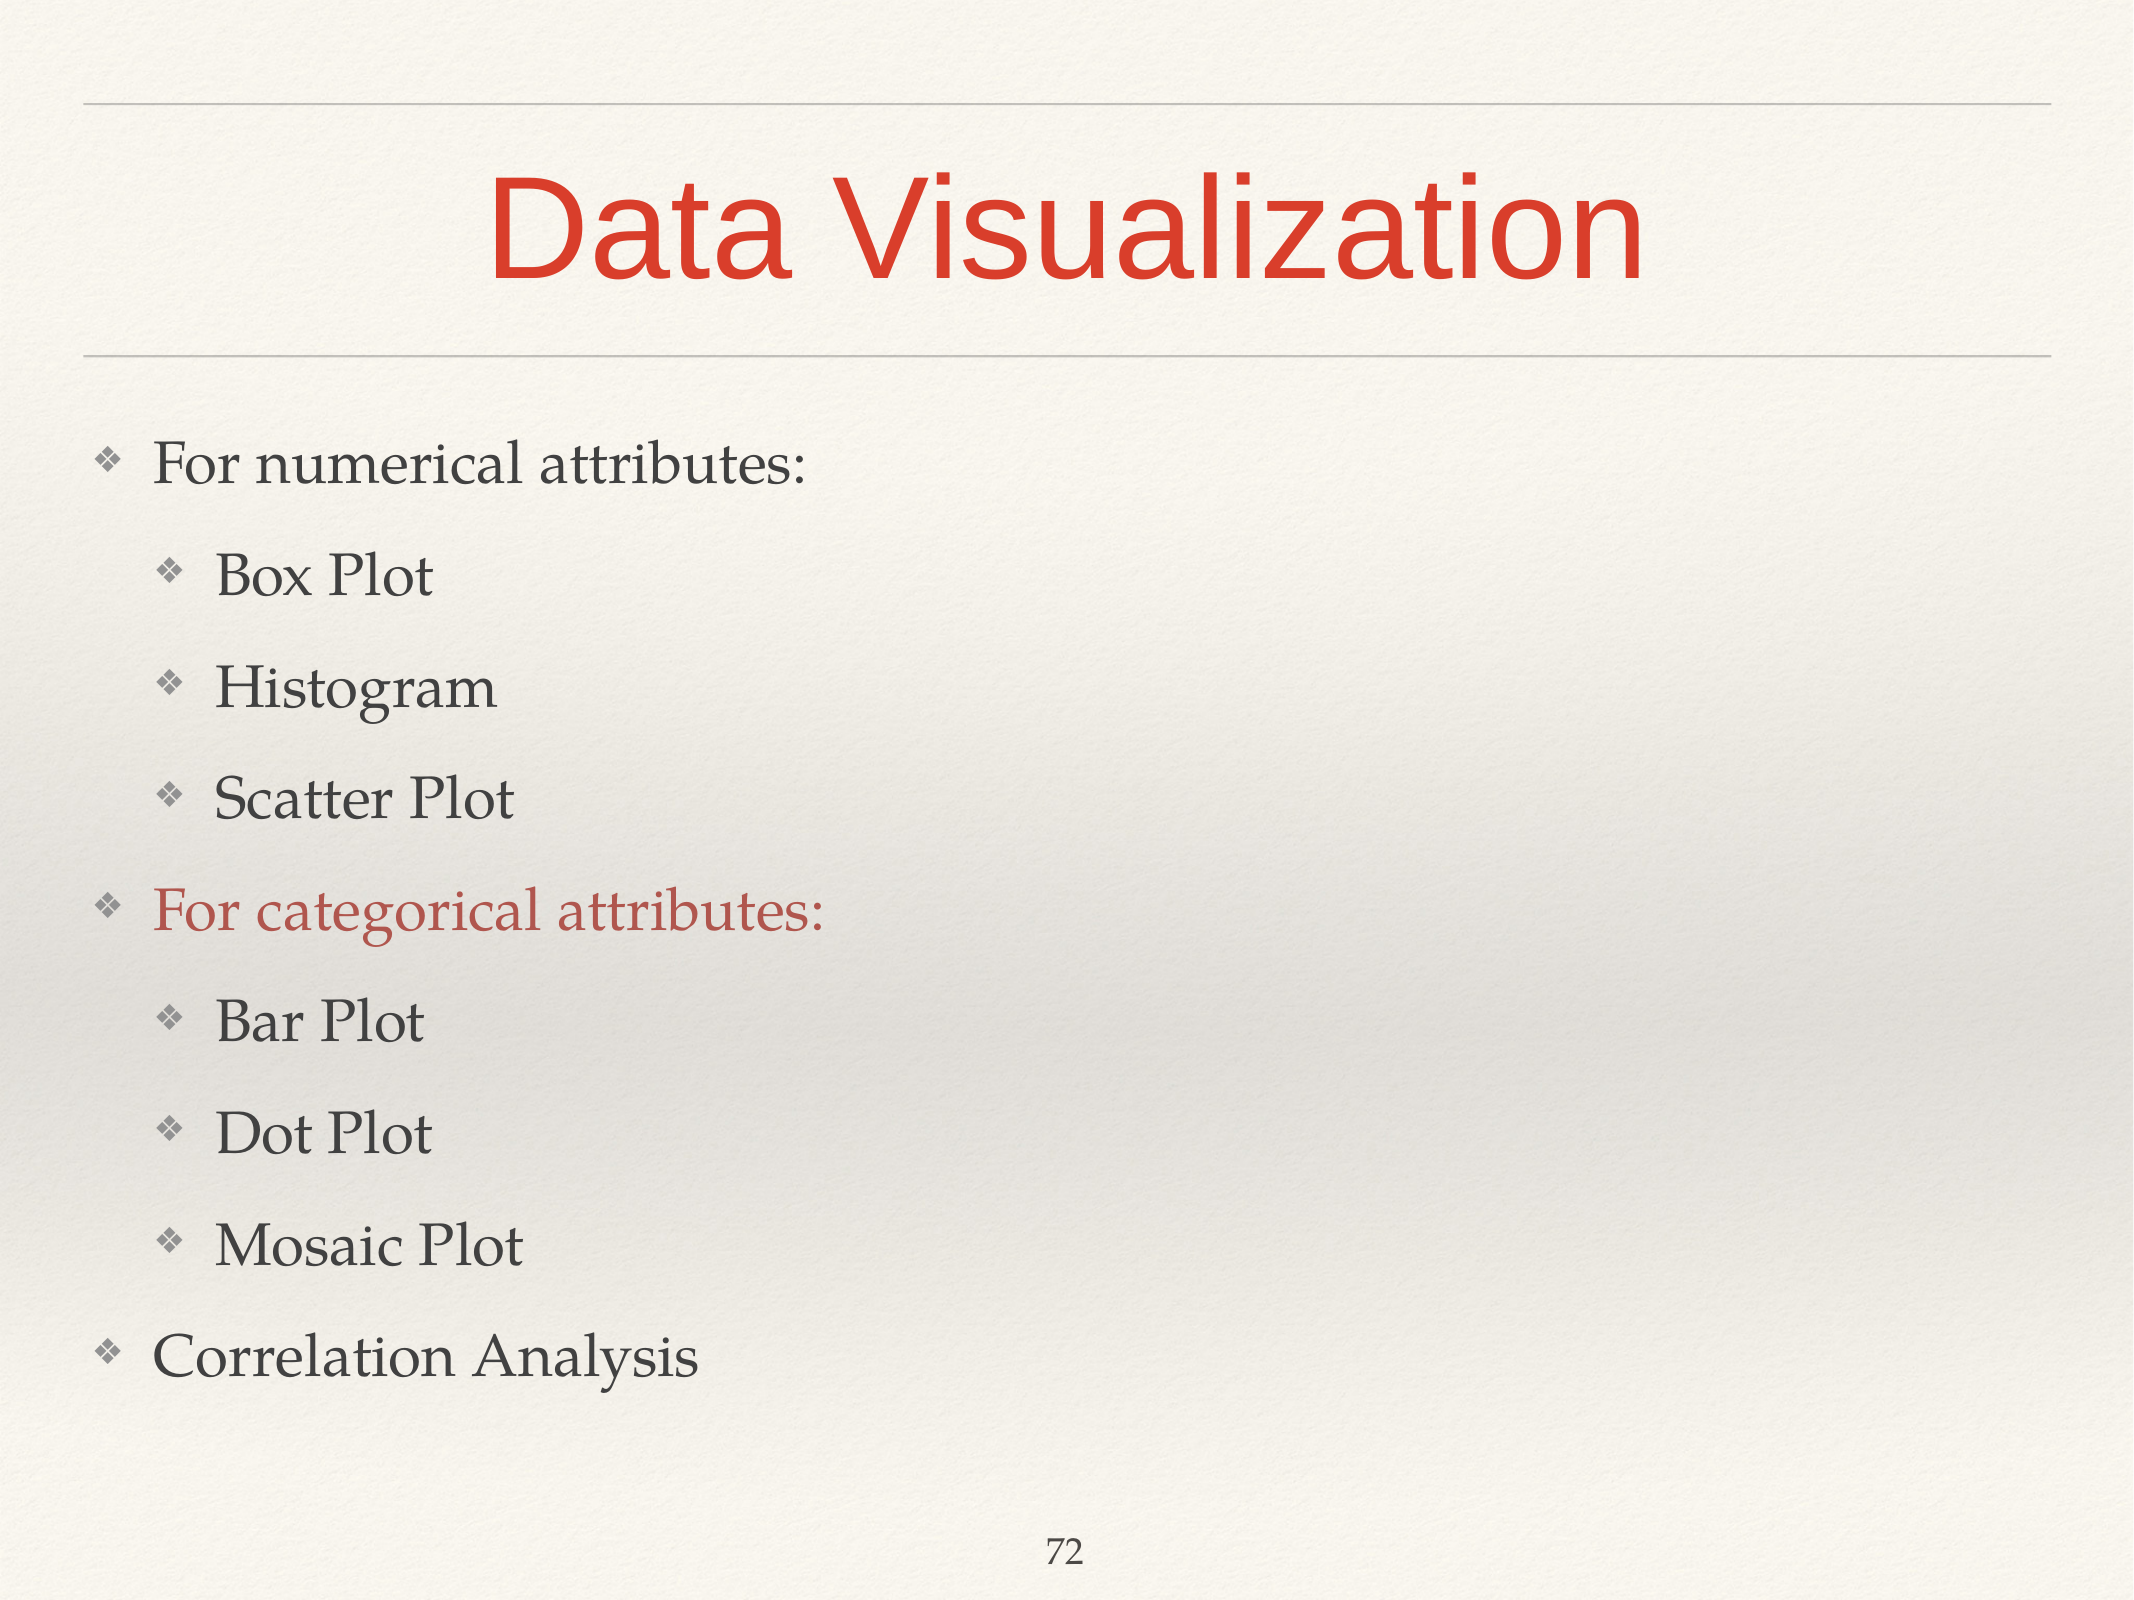

# Data Visualization
For numerical attributes:
Box Plot
Histogram
Scatter Plot
For categorical attributes:
Bar Plot
Dot Plot
Mosaic Plot
Correlation Analysis
72